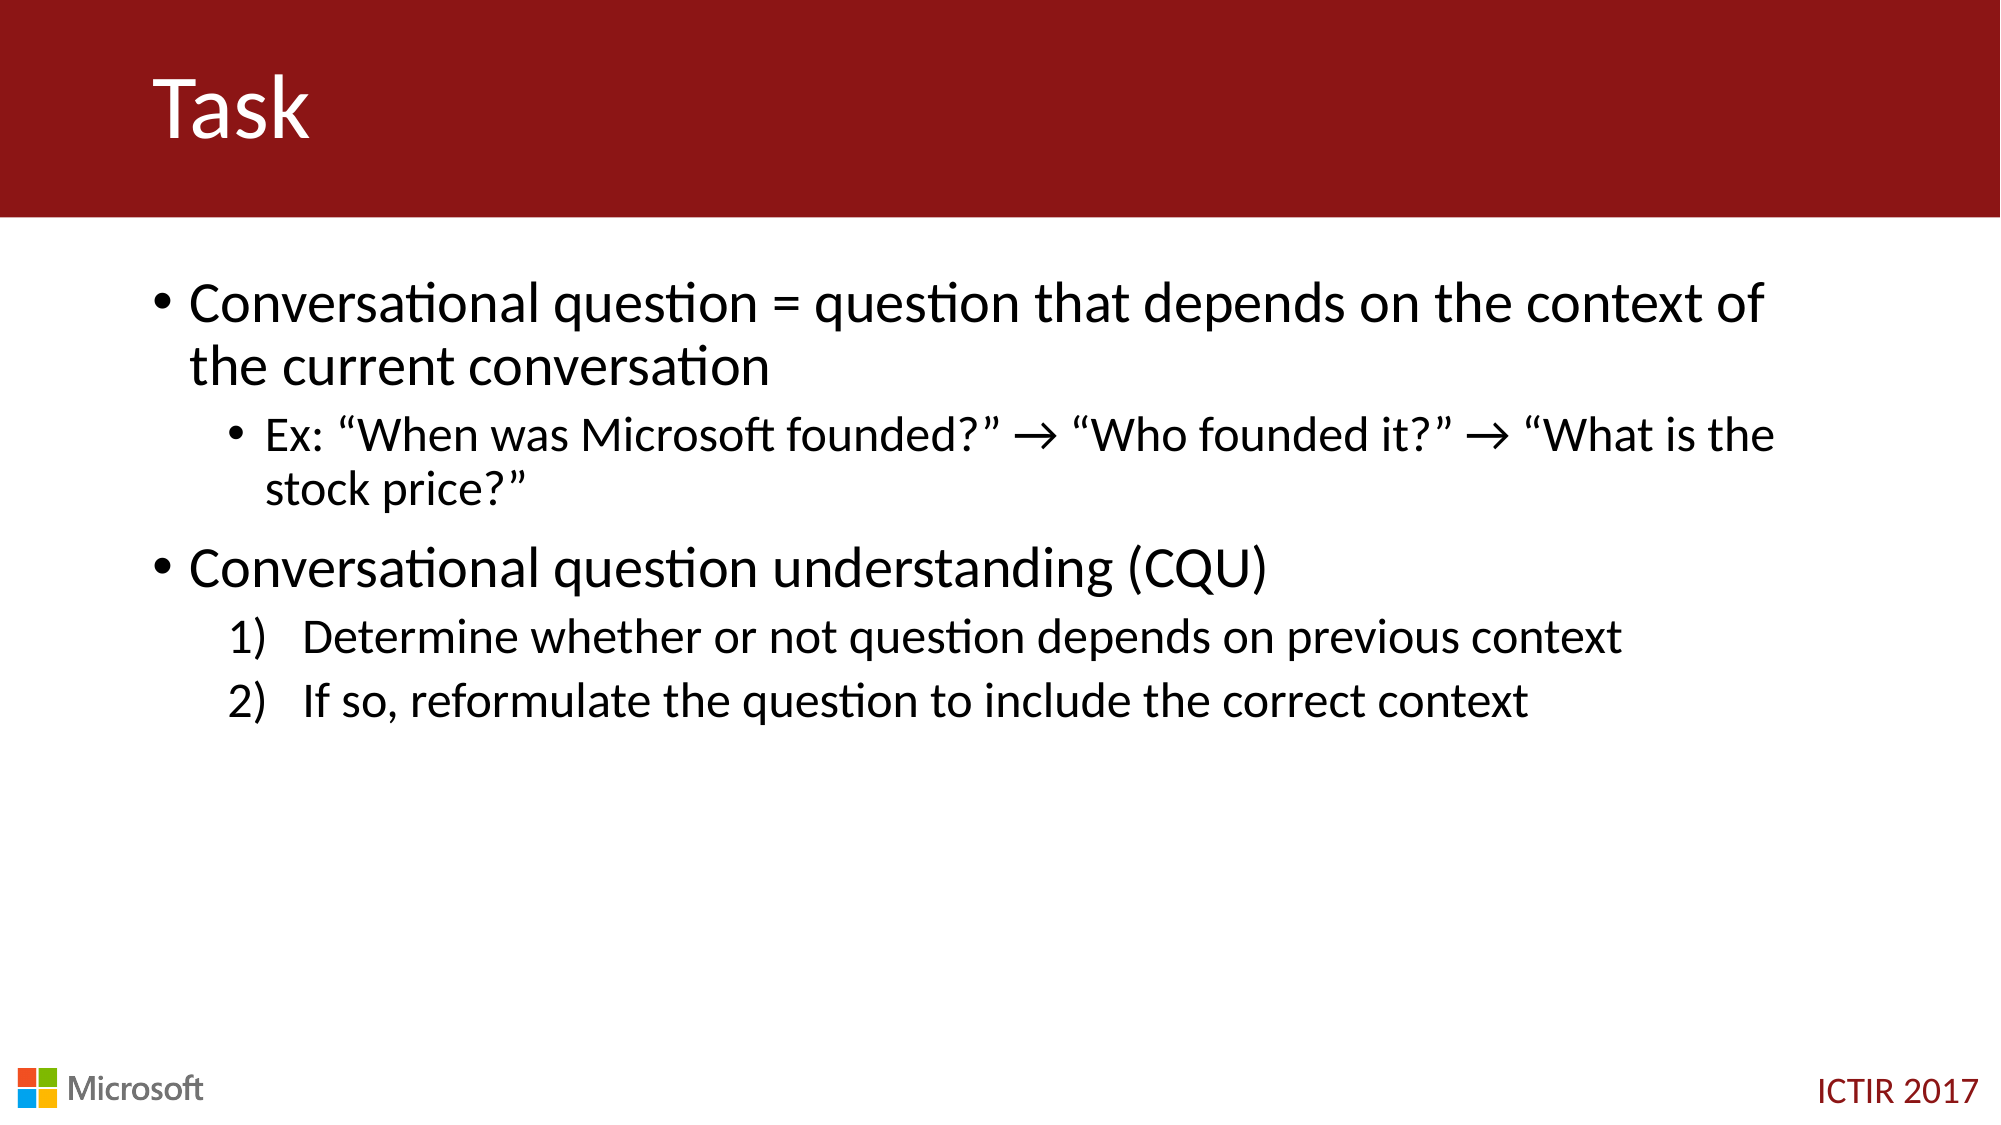

# Task
Conversational question = question that depends on the context of the current conversation
Ex: “When was Microsoft founded?” → “Who founded it?” → “What is the stock price?”
Conversational question understanding (CQU)
Determine whether or not question depends on previous context
If so, reformulate the question to include the correct context